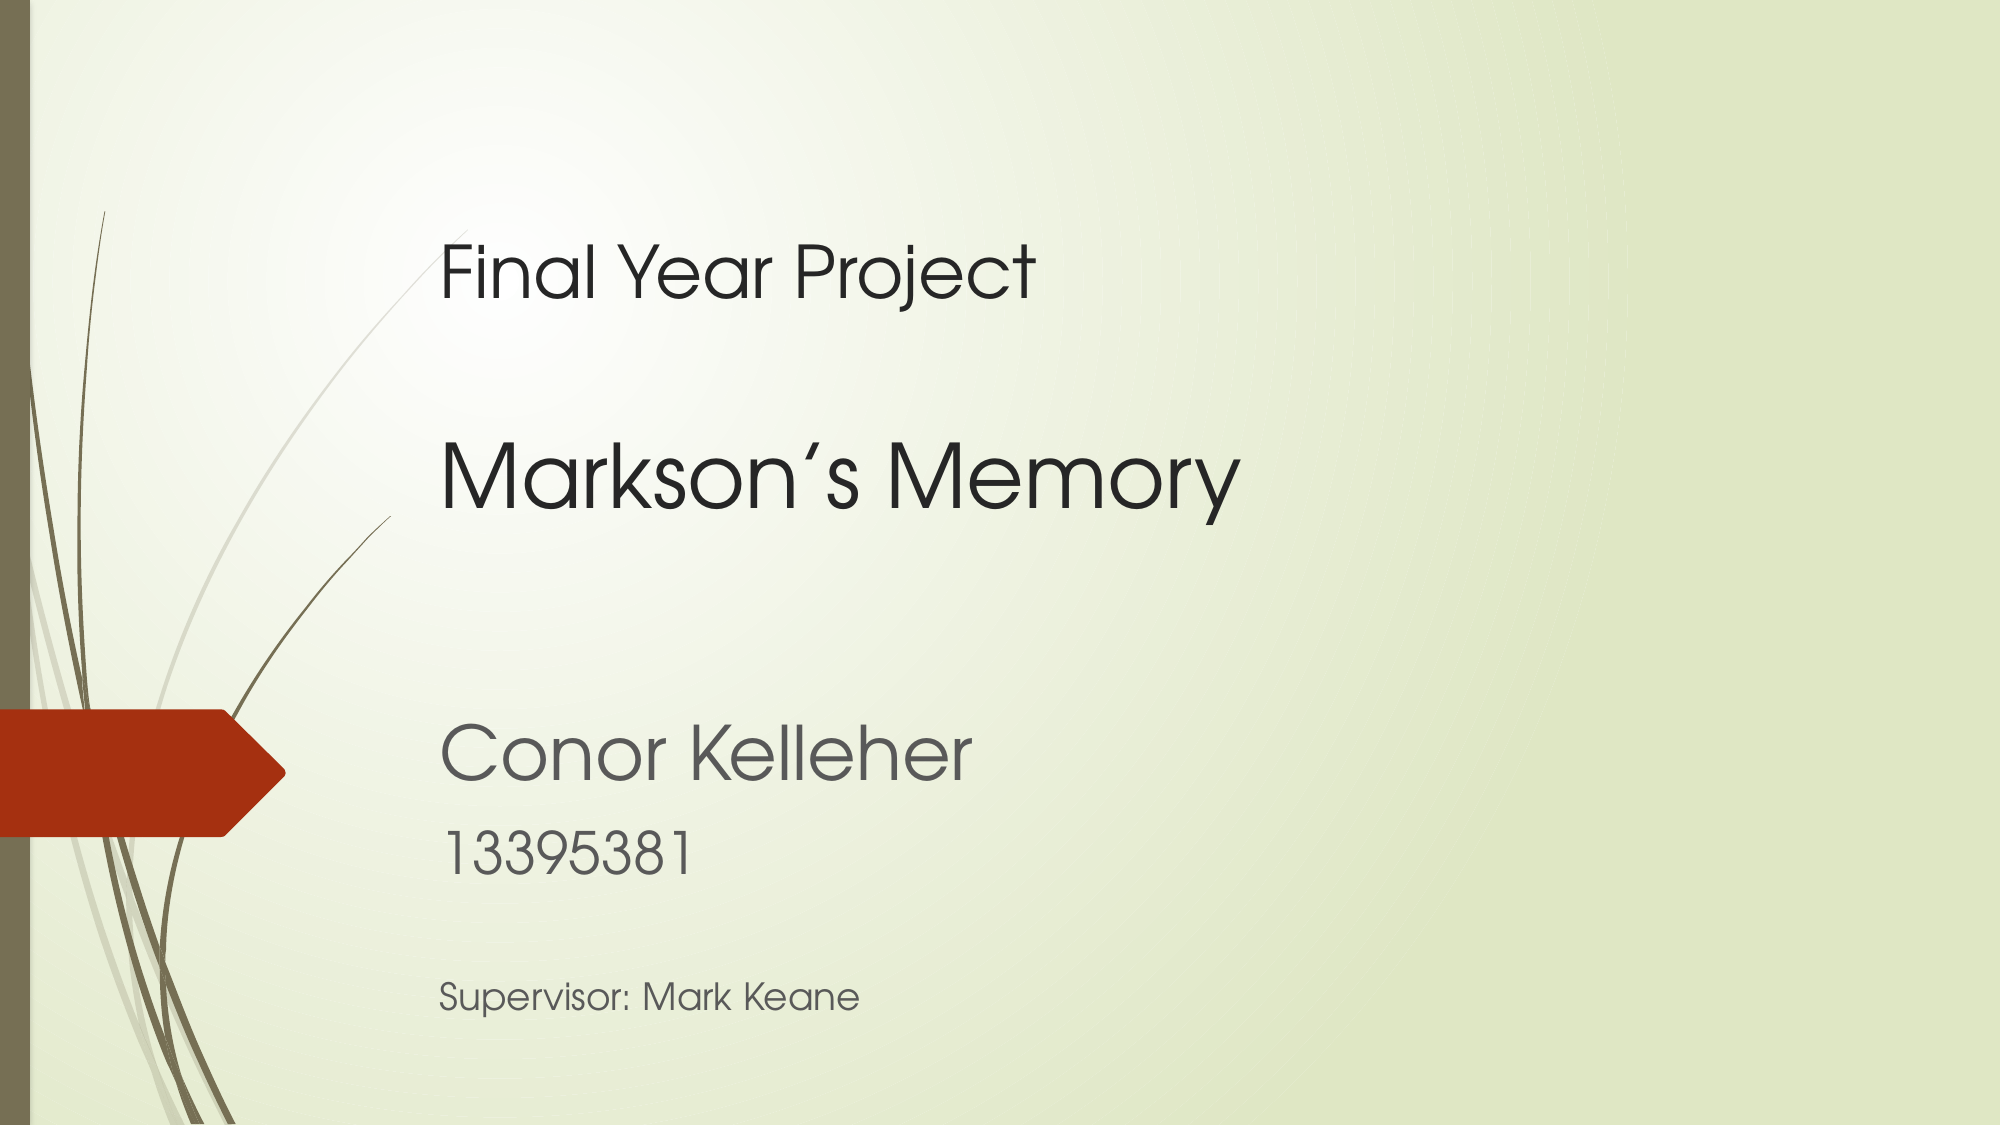

# Final Year Project Markson’s Memory
Conor Kelleher
13395381

Supervisor: Mark Keane